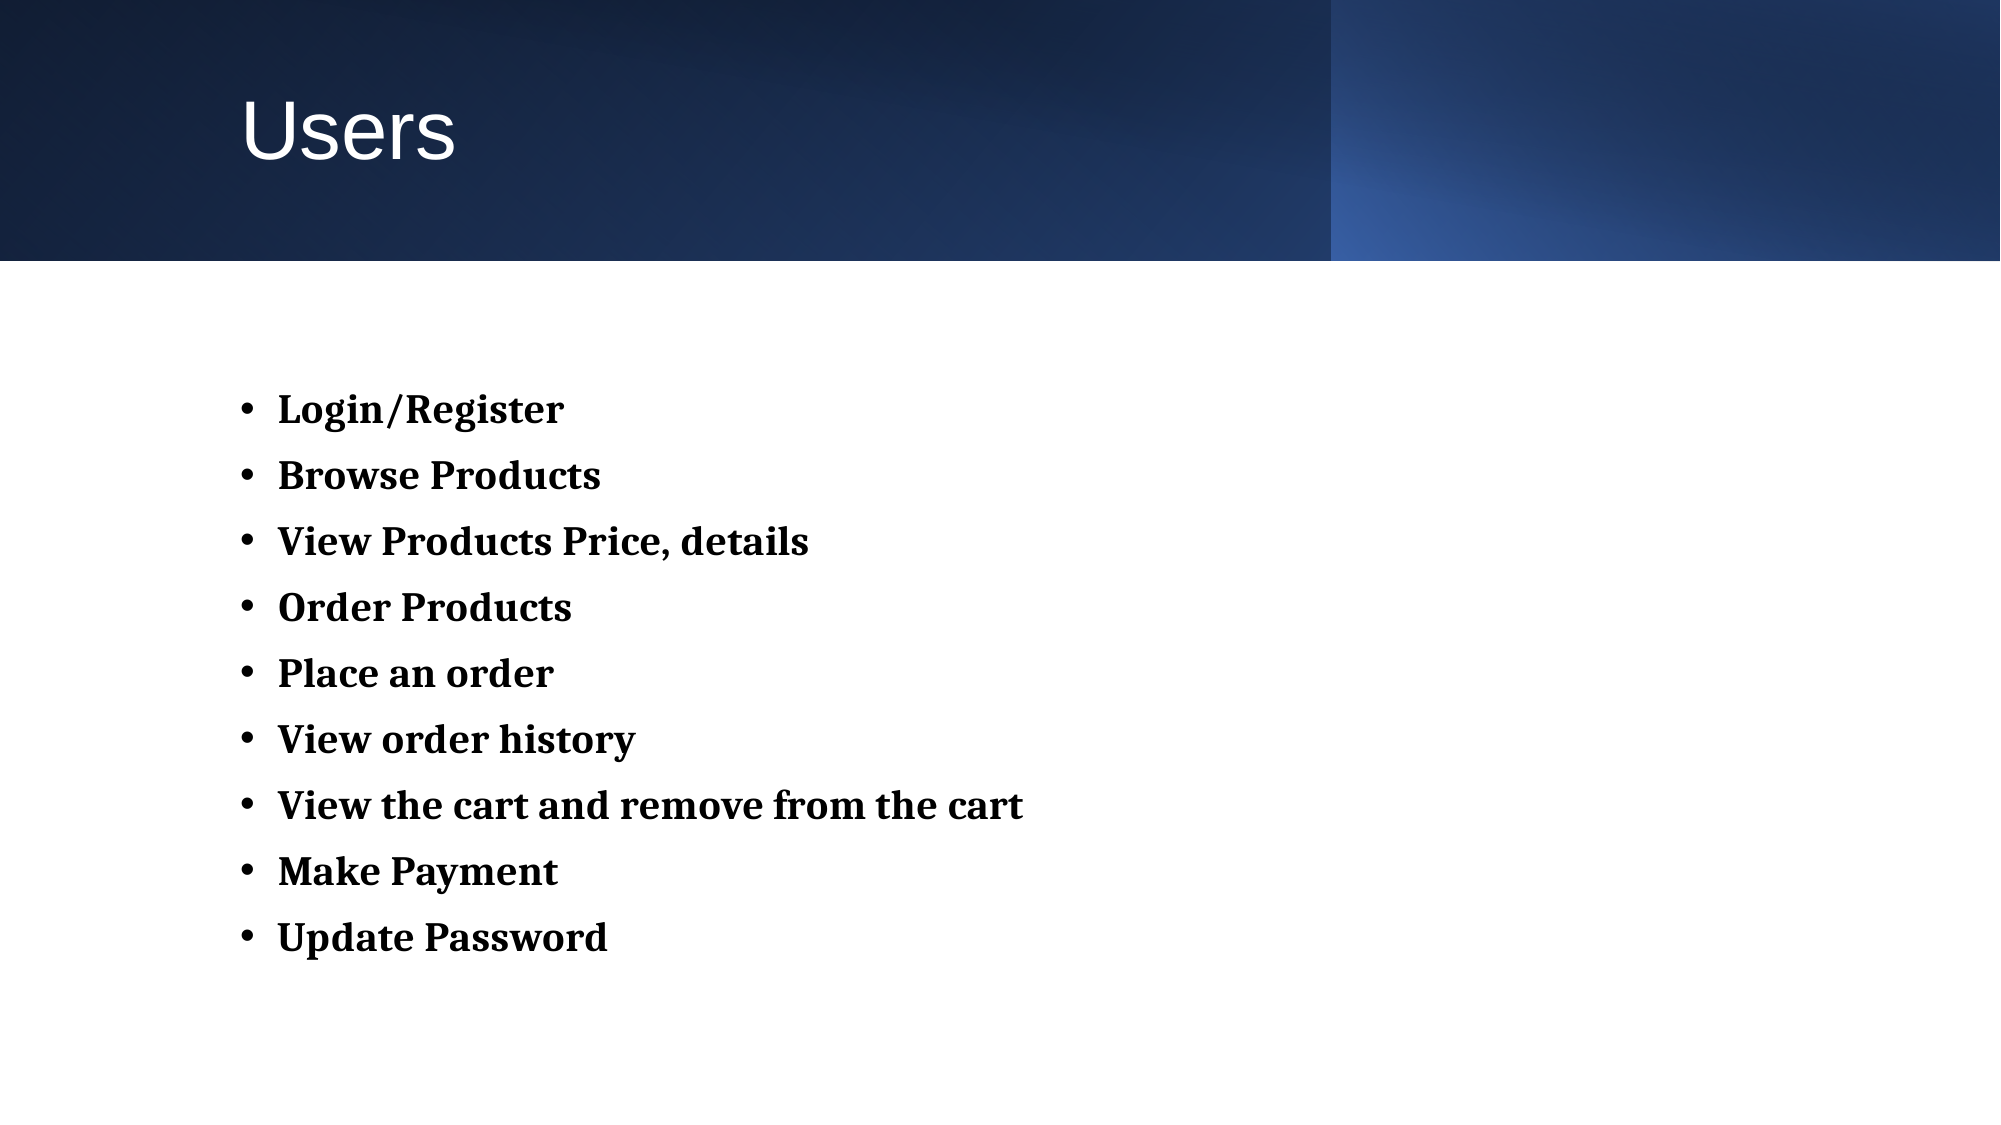

# Users
Login/Register
Browse Products
View Products Price, details
Order Products
Place an order
View order history
View the cart and remove from the cart
Make Payment
Update Password